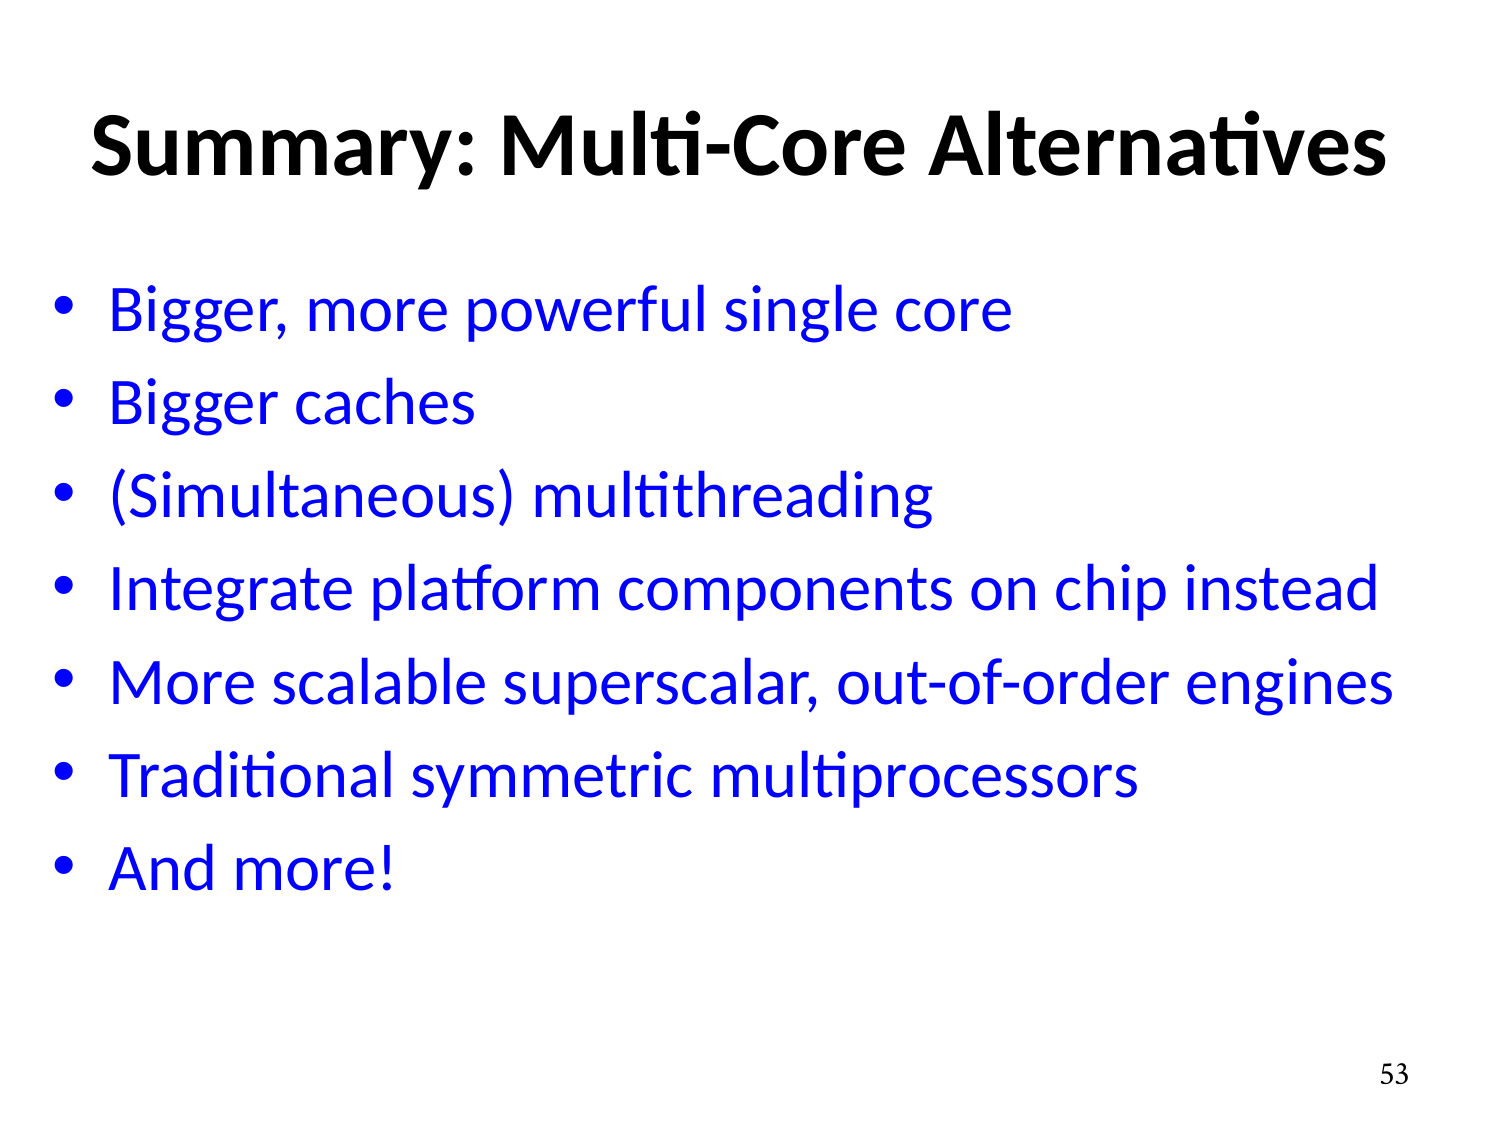

# Summary: Multi-Core Alternatives

Bigger, more powerful single core
Bigger caches
(Simultaneous) multithreading
Integrate platform components on chip instead
More scalable superscalar, out-of-order engines
Traditional symmetric multiprocessors
And more!

53